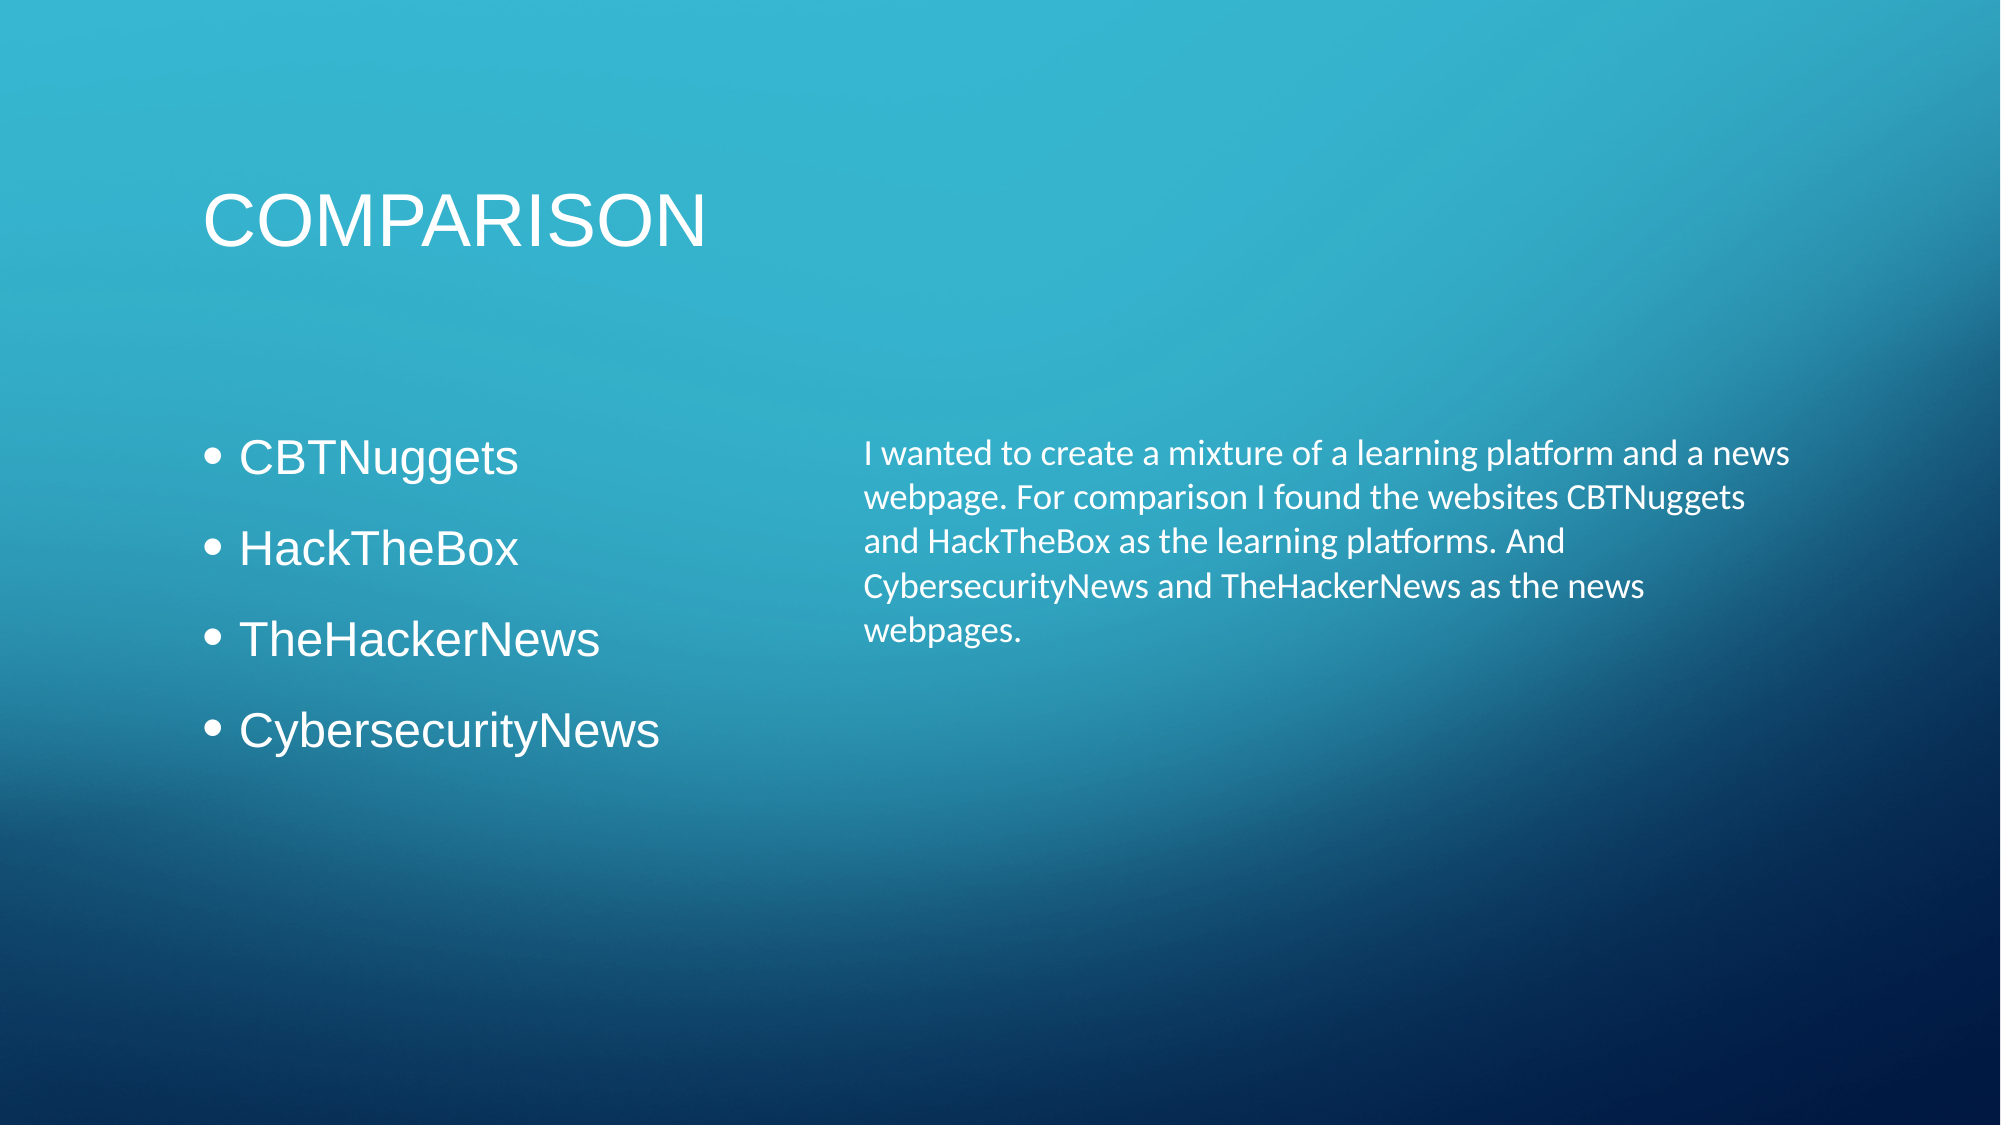

# Comparison
CBTNuggets
HackTheBox
TheHackerNews
CybersecurityNews
I wanted to create a mixture of a learning platform and a news webpage. For comparison I found the websites CBTNuggets and HackTheBox as the learning platforms. And CybersecurityNews and TheHackerNews as the news webpages.